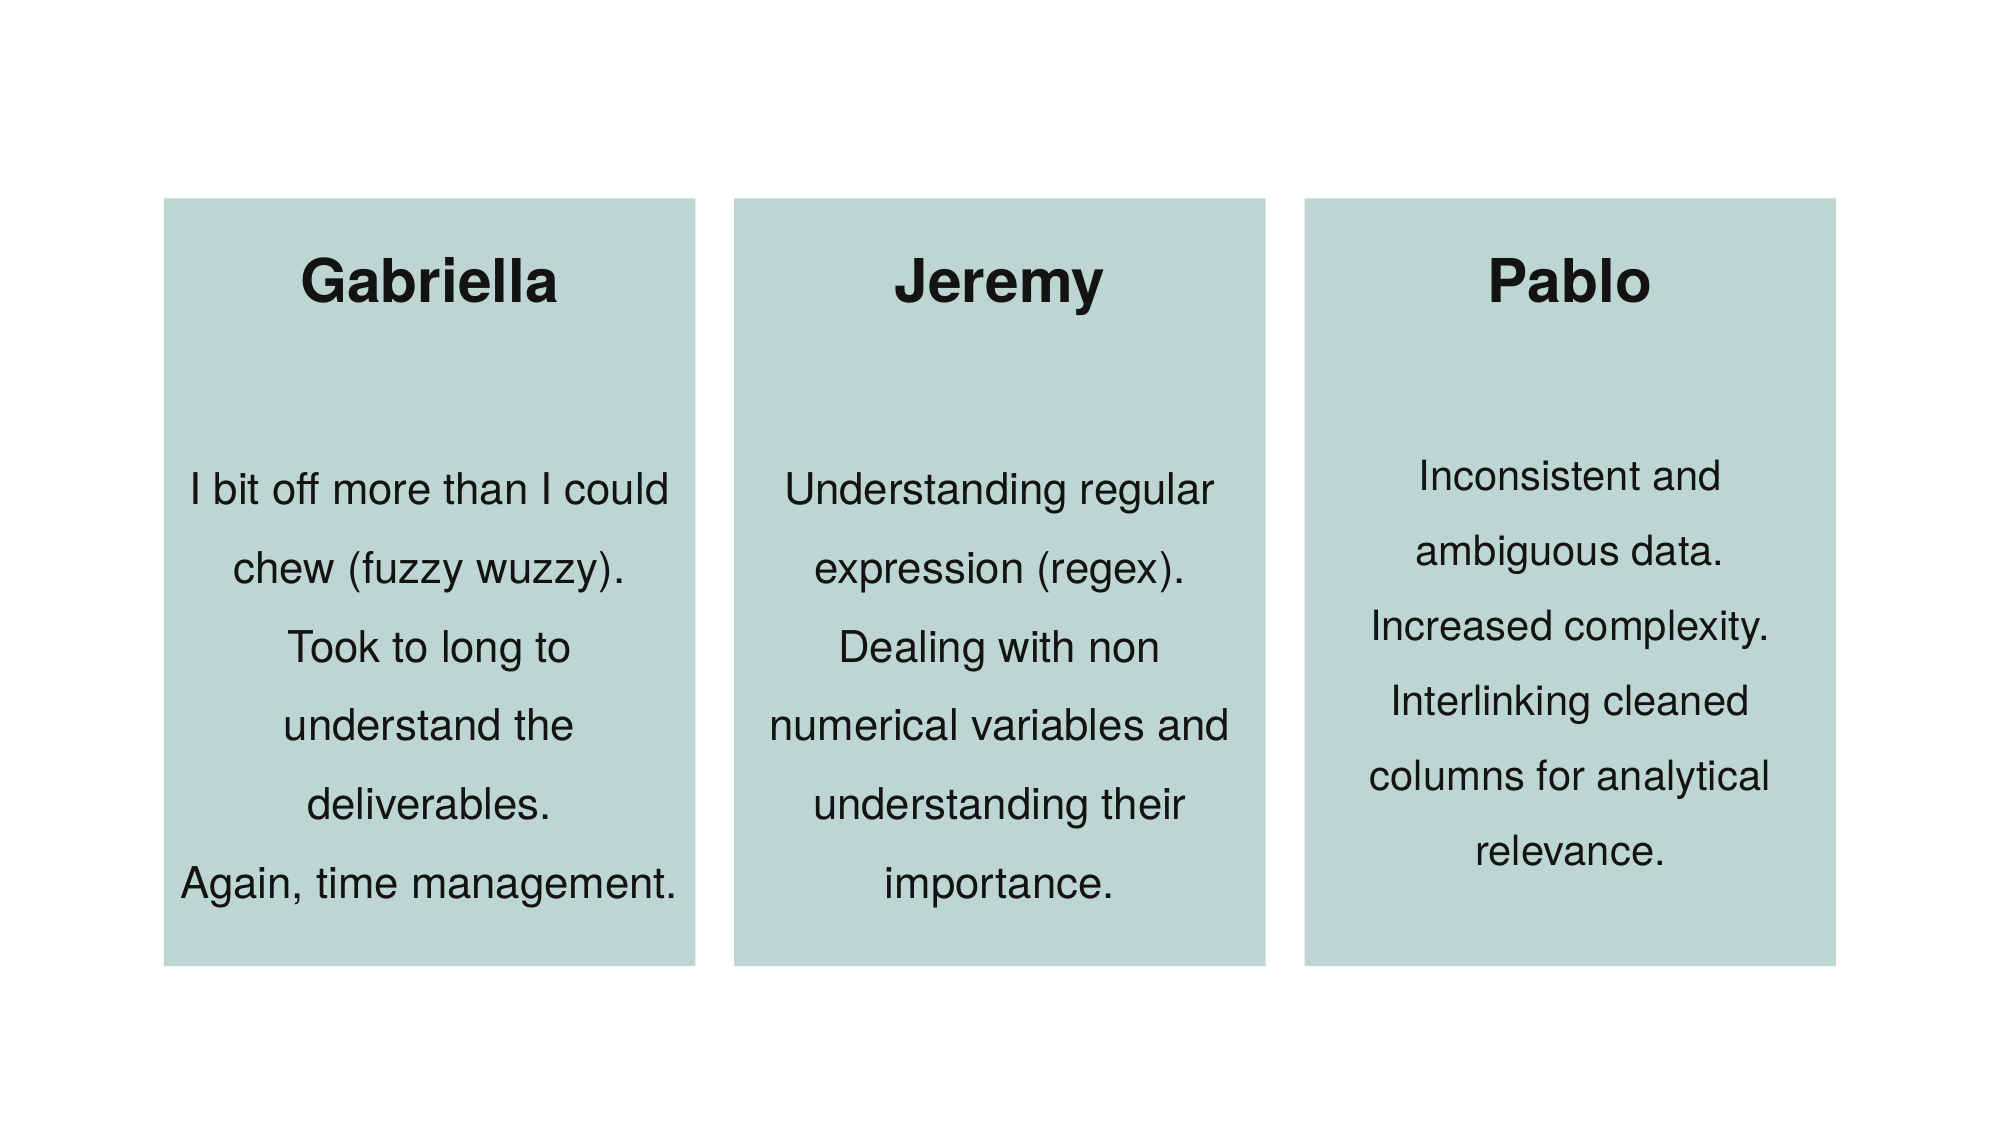

Gabriella
I bit off more than I could chew (fuzzy wuzzy).
Took to long to understand the deliverables.
Again, time management.
Jeremy
Understanding regular expression (regex).
Dealing with non numerical variables and understanding their importance.
# Pablo Inconsistent and ambiguous data. Increased complexity. Interlinking cleaned columns for analytical relevance.